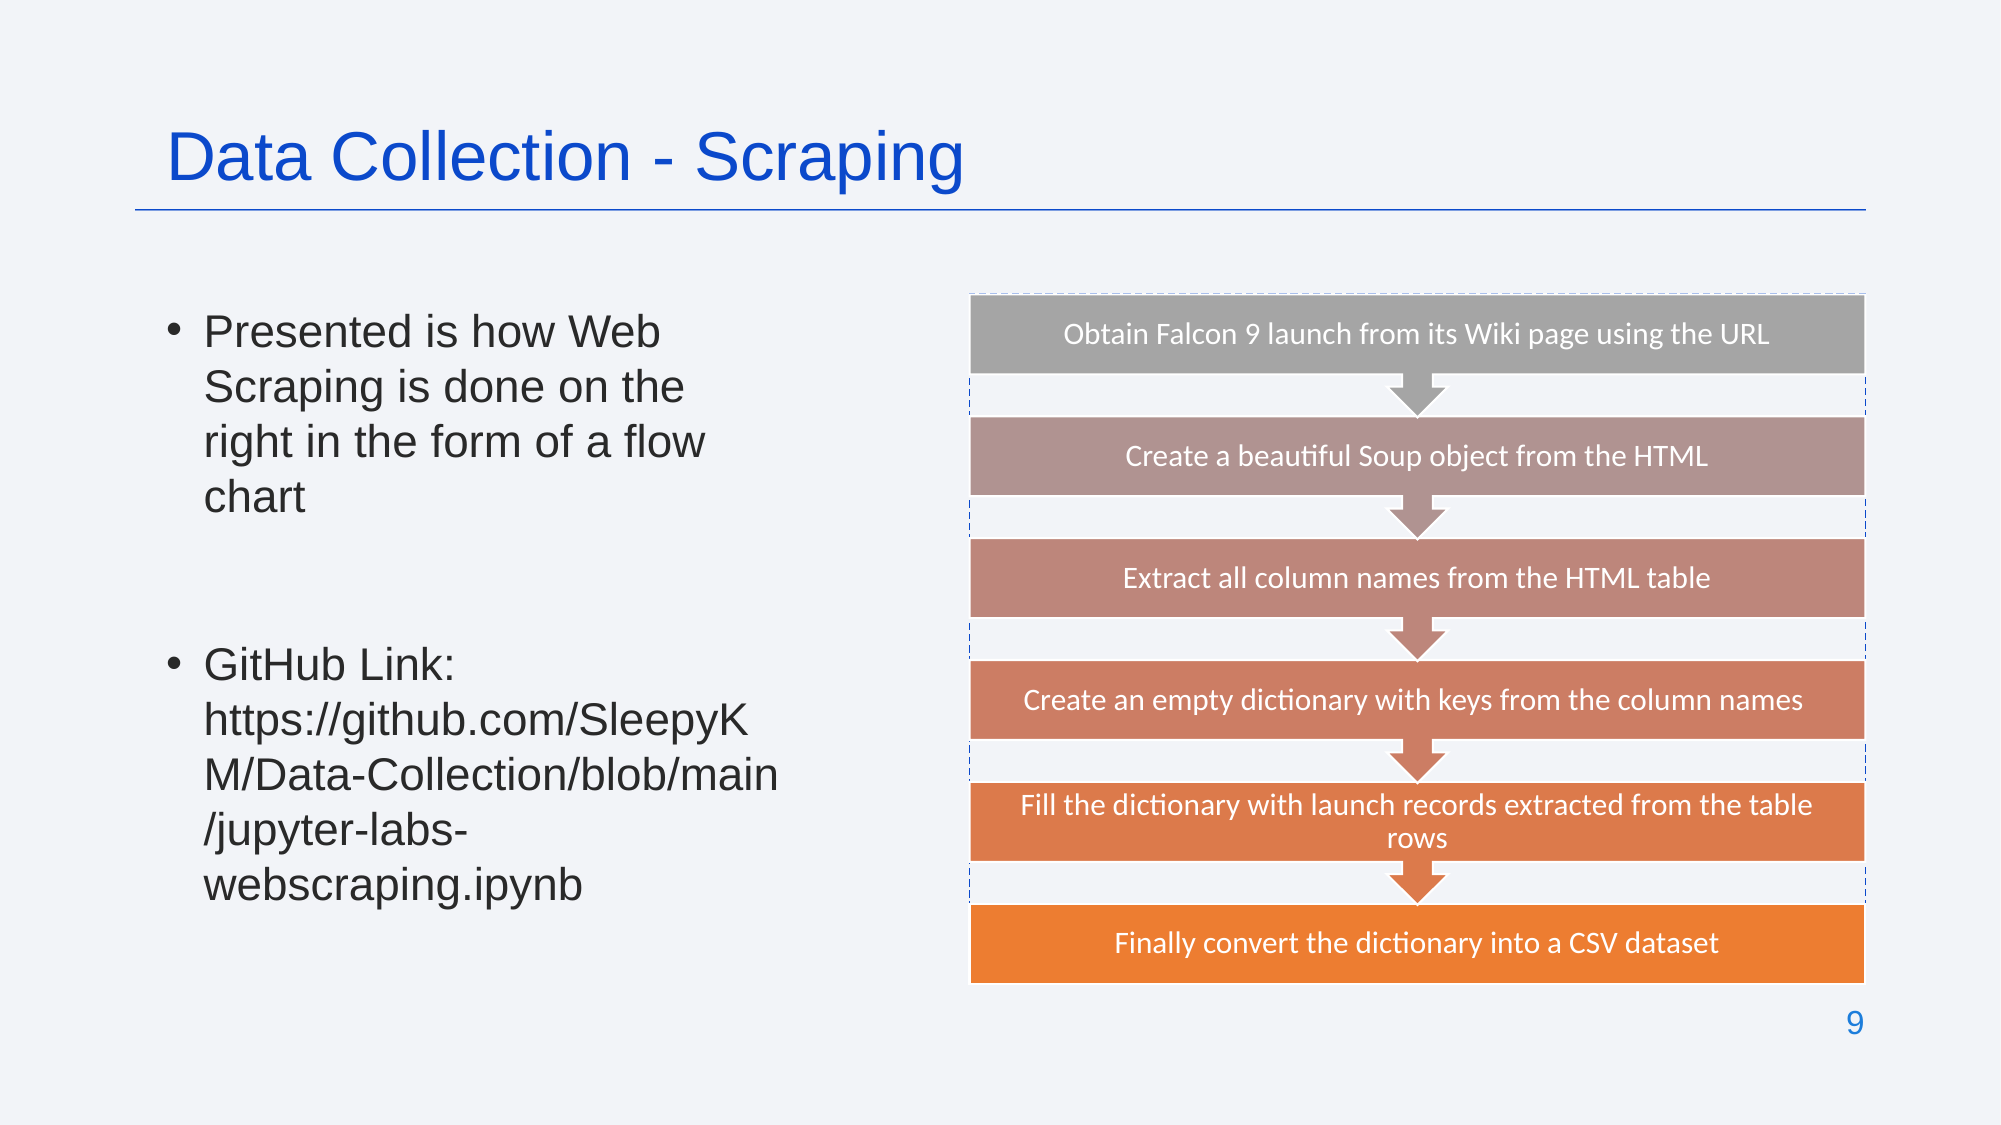

Data Collection - Scraping
Presented is how Web Scraping is done on the right in the form of a flow chart

GitHub Link: https://github.com/SleepyKM/Data-Collection/blob/main/jupyter-labs-webscraping.ipynb

Finally convert the dictionary into a CSV dataset
Fill the dictionary with launch records extracted from the table rows
Create an empty dictionary with keys from the column names
Extract all column names from the HTML table
Create a beautiful Soup object from the HTML
Obtain Falcon 9 launch from its Wiki page using the URL
9